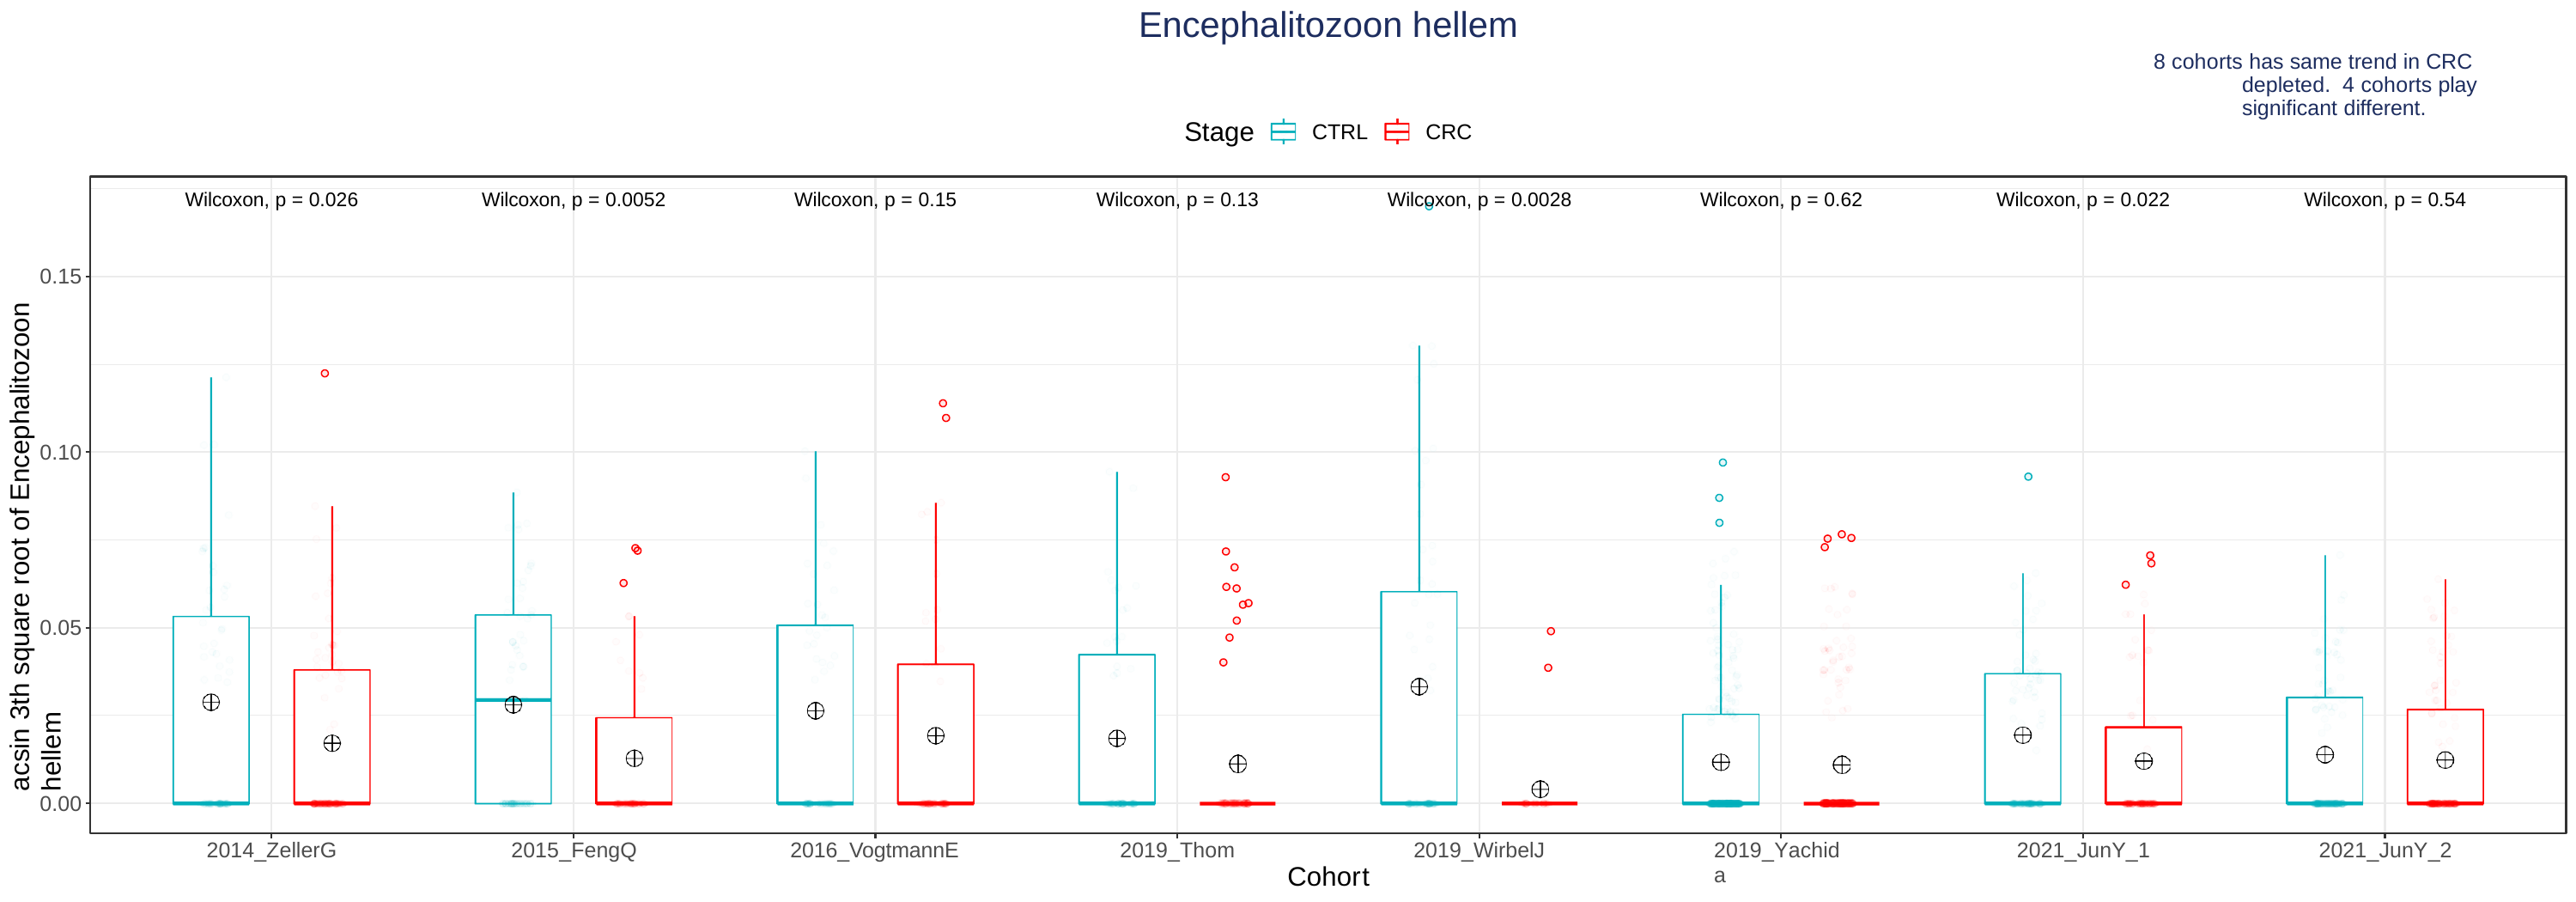

# Encephalitozoon hellem
8 cohorts has same trend in CRC depleted.  4 cohorts play significant different.
Stage
CTRL
CRC

Wilcoxon, p = 0.026
Wilcoxon, p = 0.0052
Wilcoxon, p = 0.15
Wilcoxon, p = 0.13
Wilcoxon, p = 0.0028
Wilcoxon, p = 0.62
Wilcoxon, p = 0.022
Wilcoxon, p = 0.54

acsin 3th square root of Encephalitozoon hellem
0.15

0.10

0.05

0.00

2014_ZellerG
2015_FengQ
2016_VogtmannE
2019_Thom
2019_WirbelJ
2019_Yachida
2021_JunY_1
2021_JunY_2
Cohort